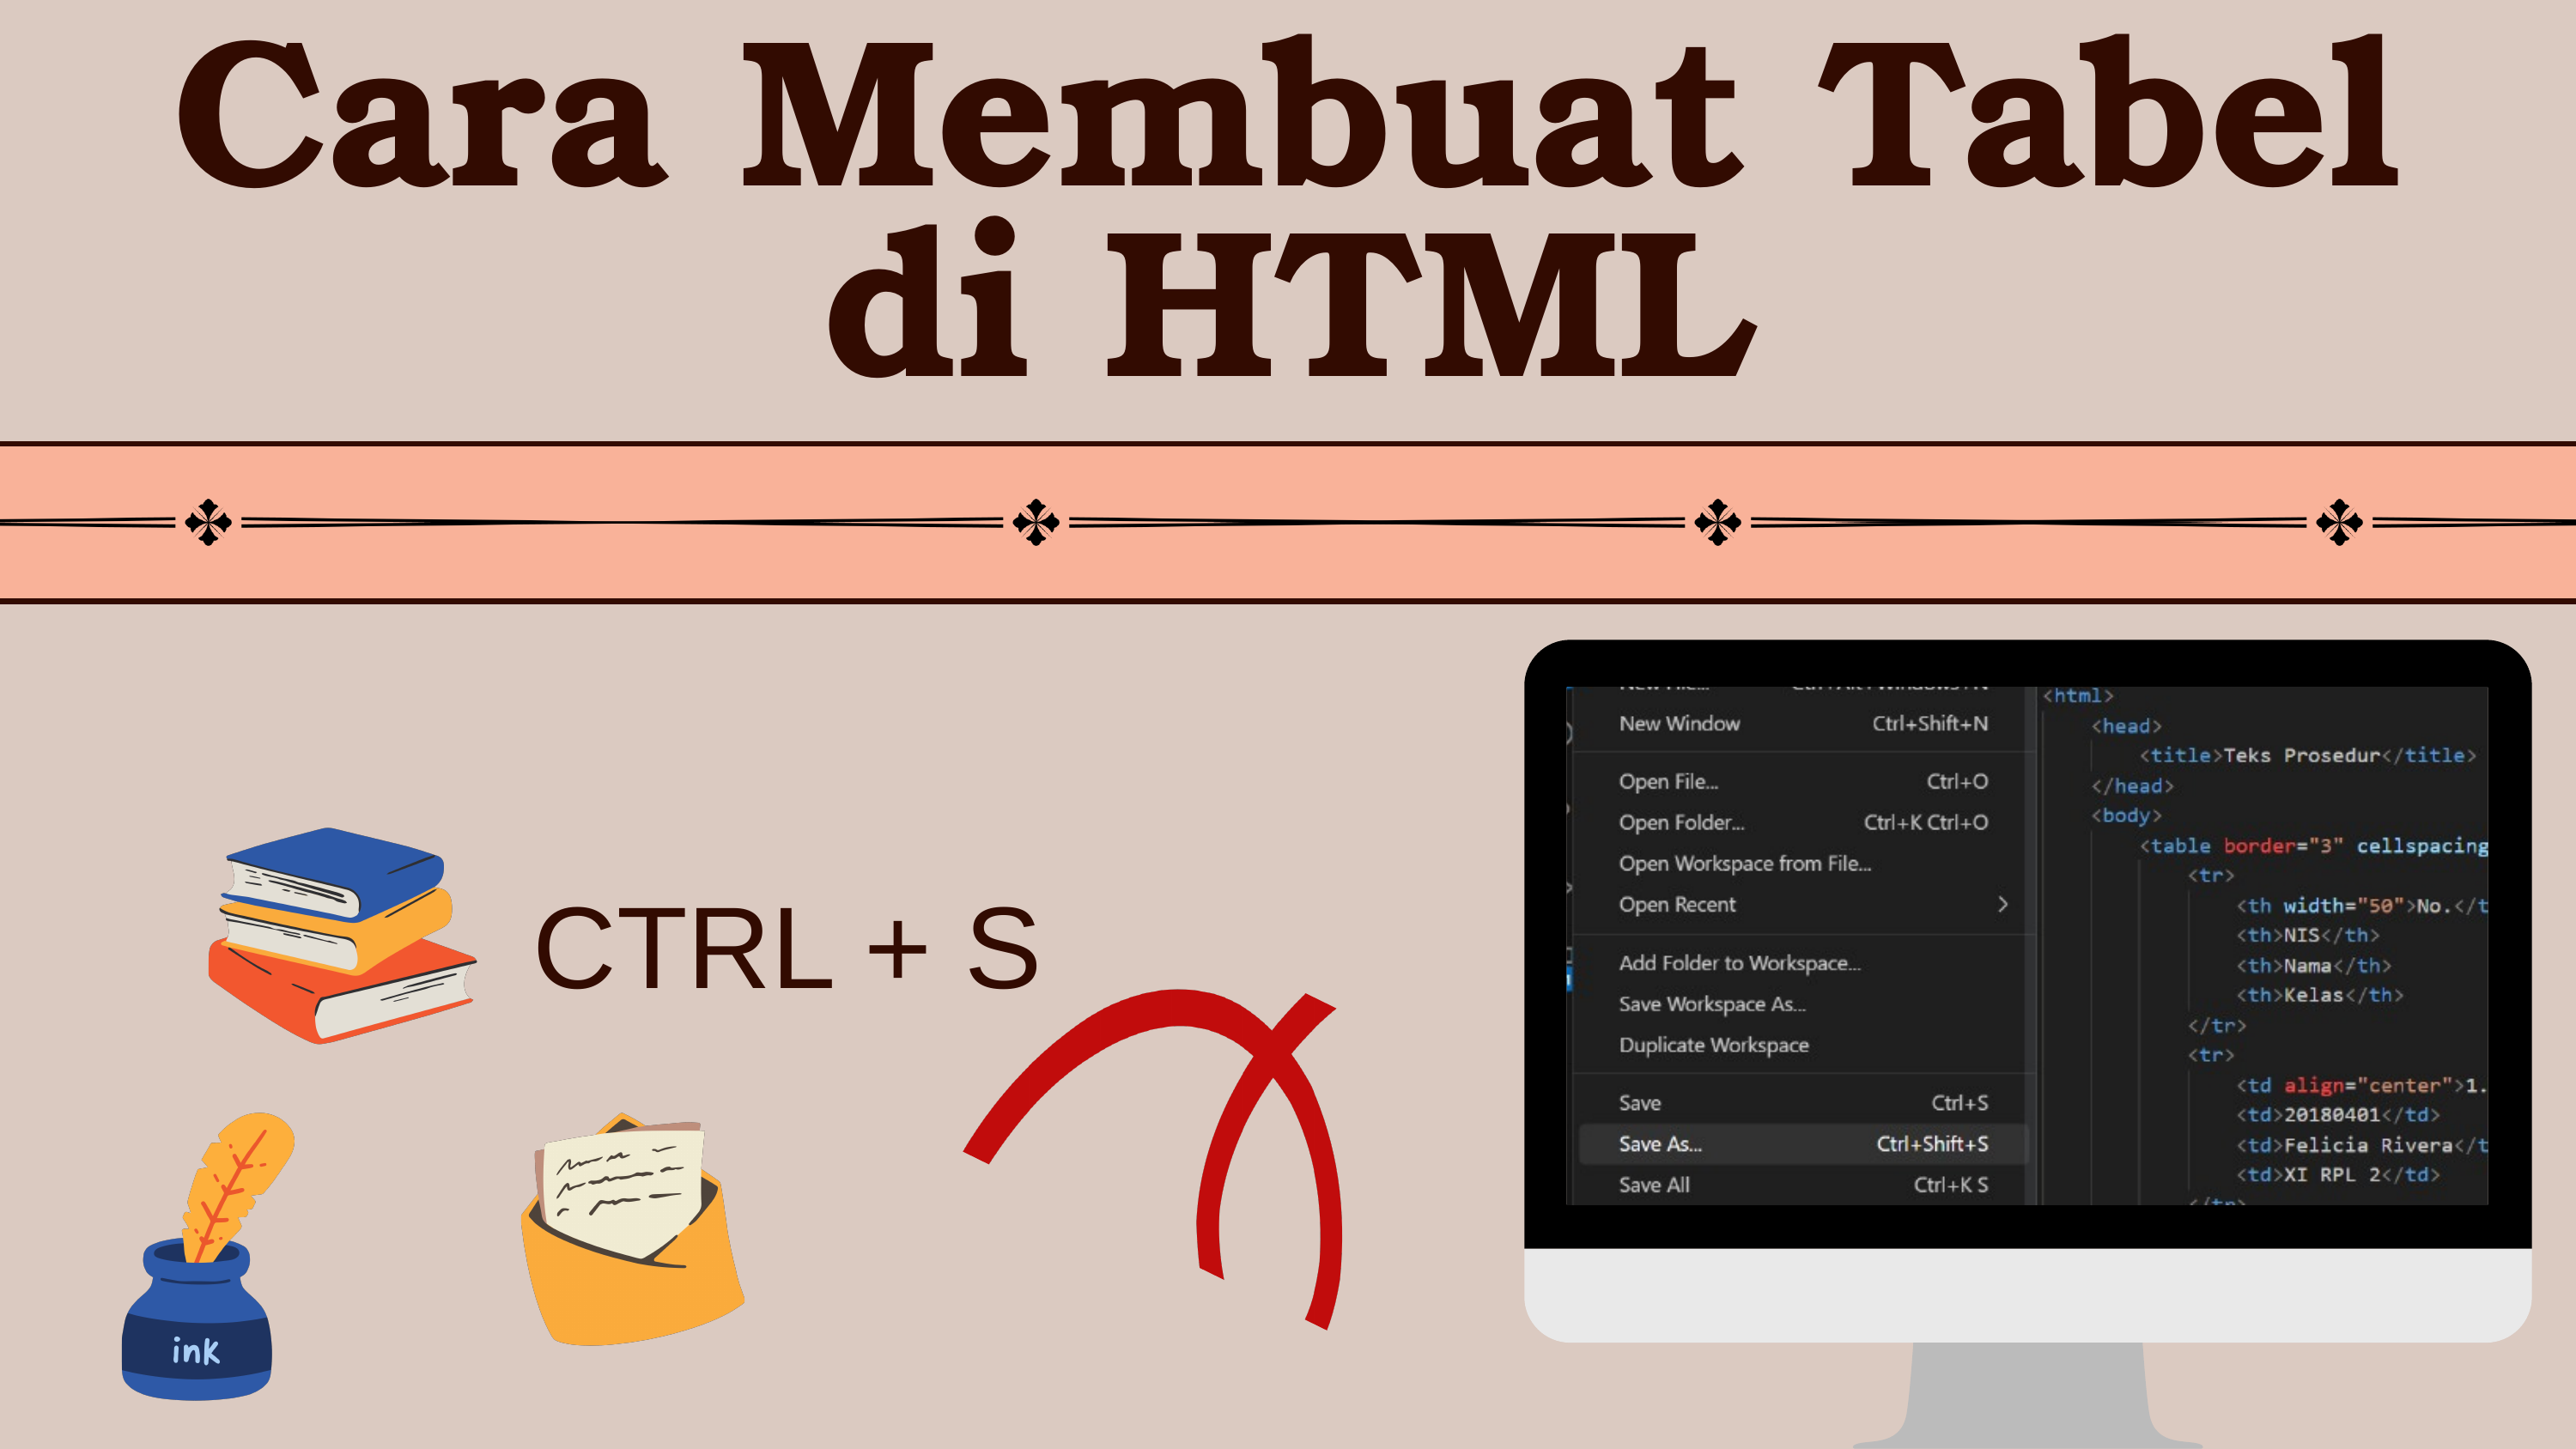

Cara Membuat Tabel di HTML

CTRL + S